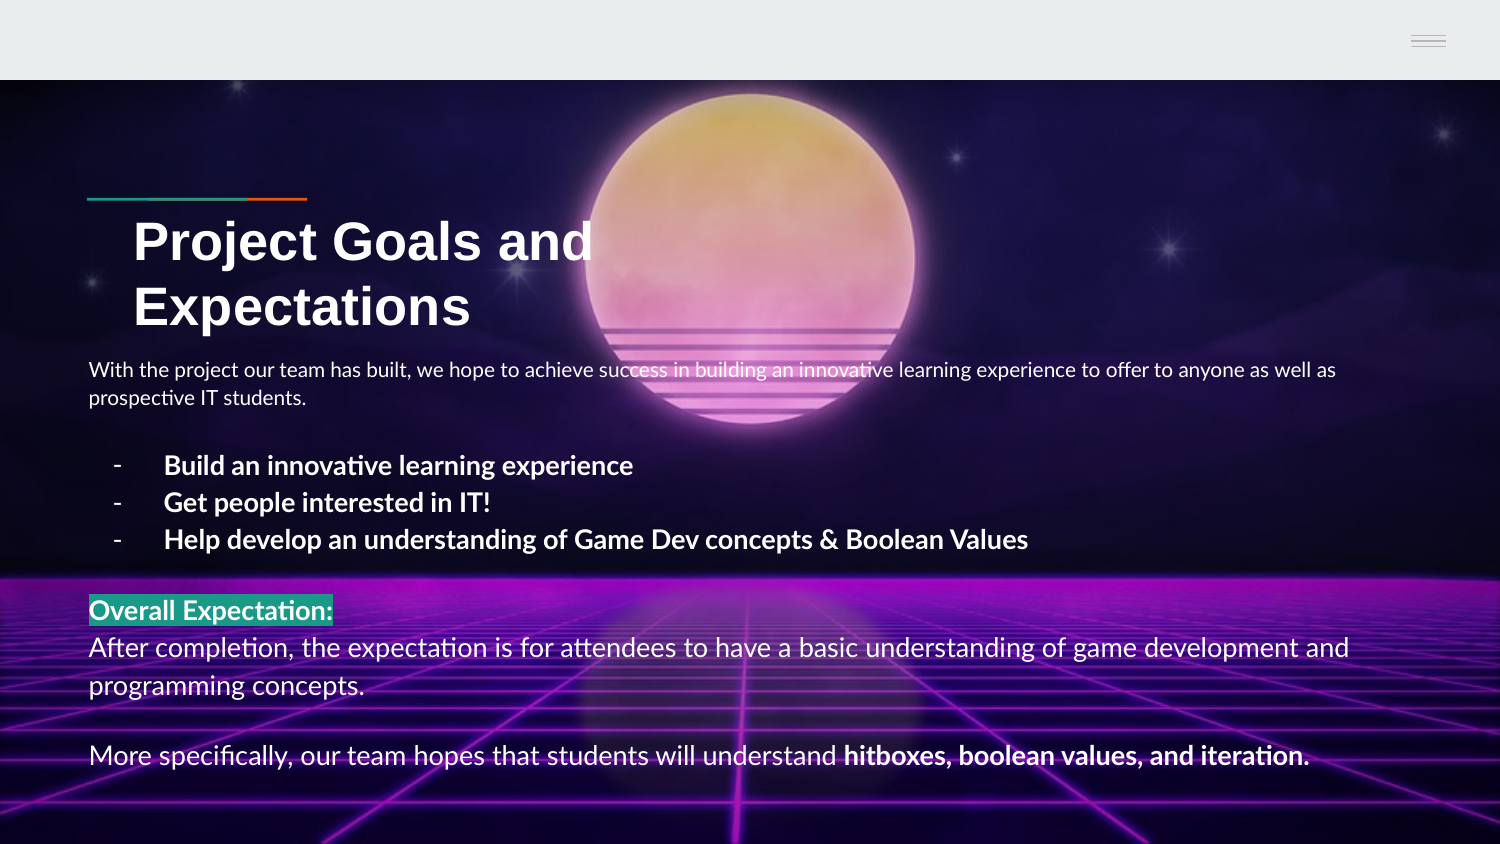

# Project Goals and Expectations
With the project our team has built, we hope to achieve success in building an innovative learning experience to offer to anyone as well as prospective IT students.
Build an innovative learning experience
Get people interested in IT!
Help develop an understanding of Game Dev concepts & Boolean Values
Overall Expectation:
After completion, the expectation is for attendees to have a basic understanding of game development and programming concepts.
More specifically, our team hopes that students will understand hitboxes, boolean values, and iteration.